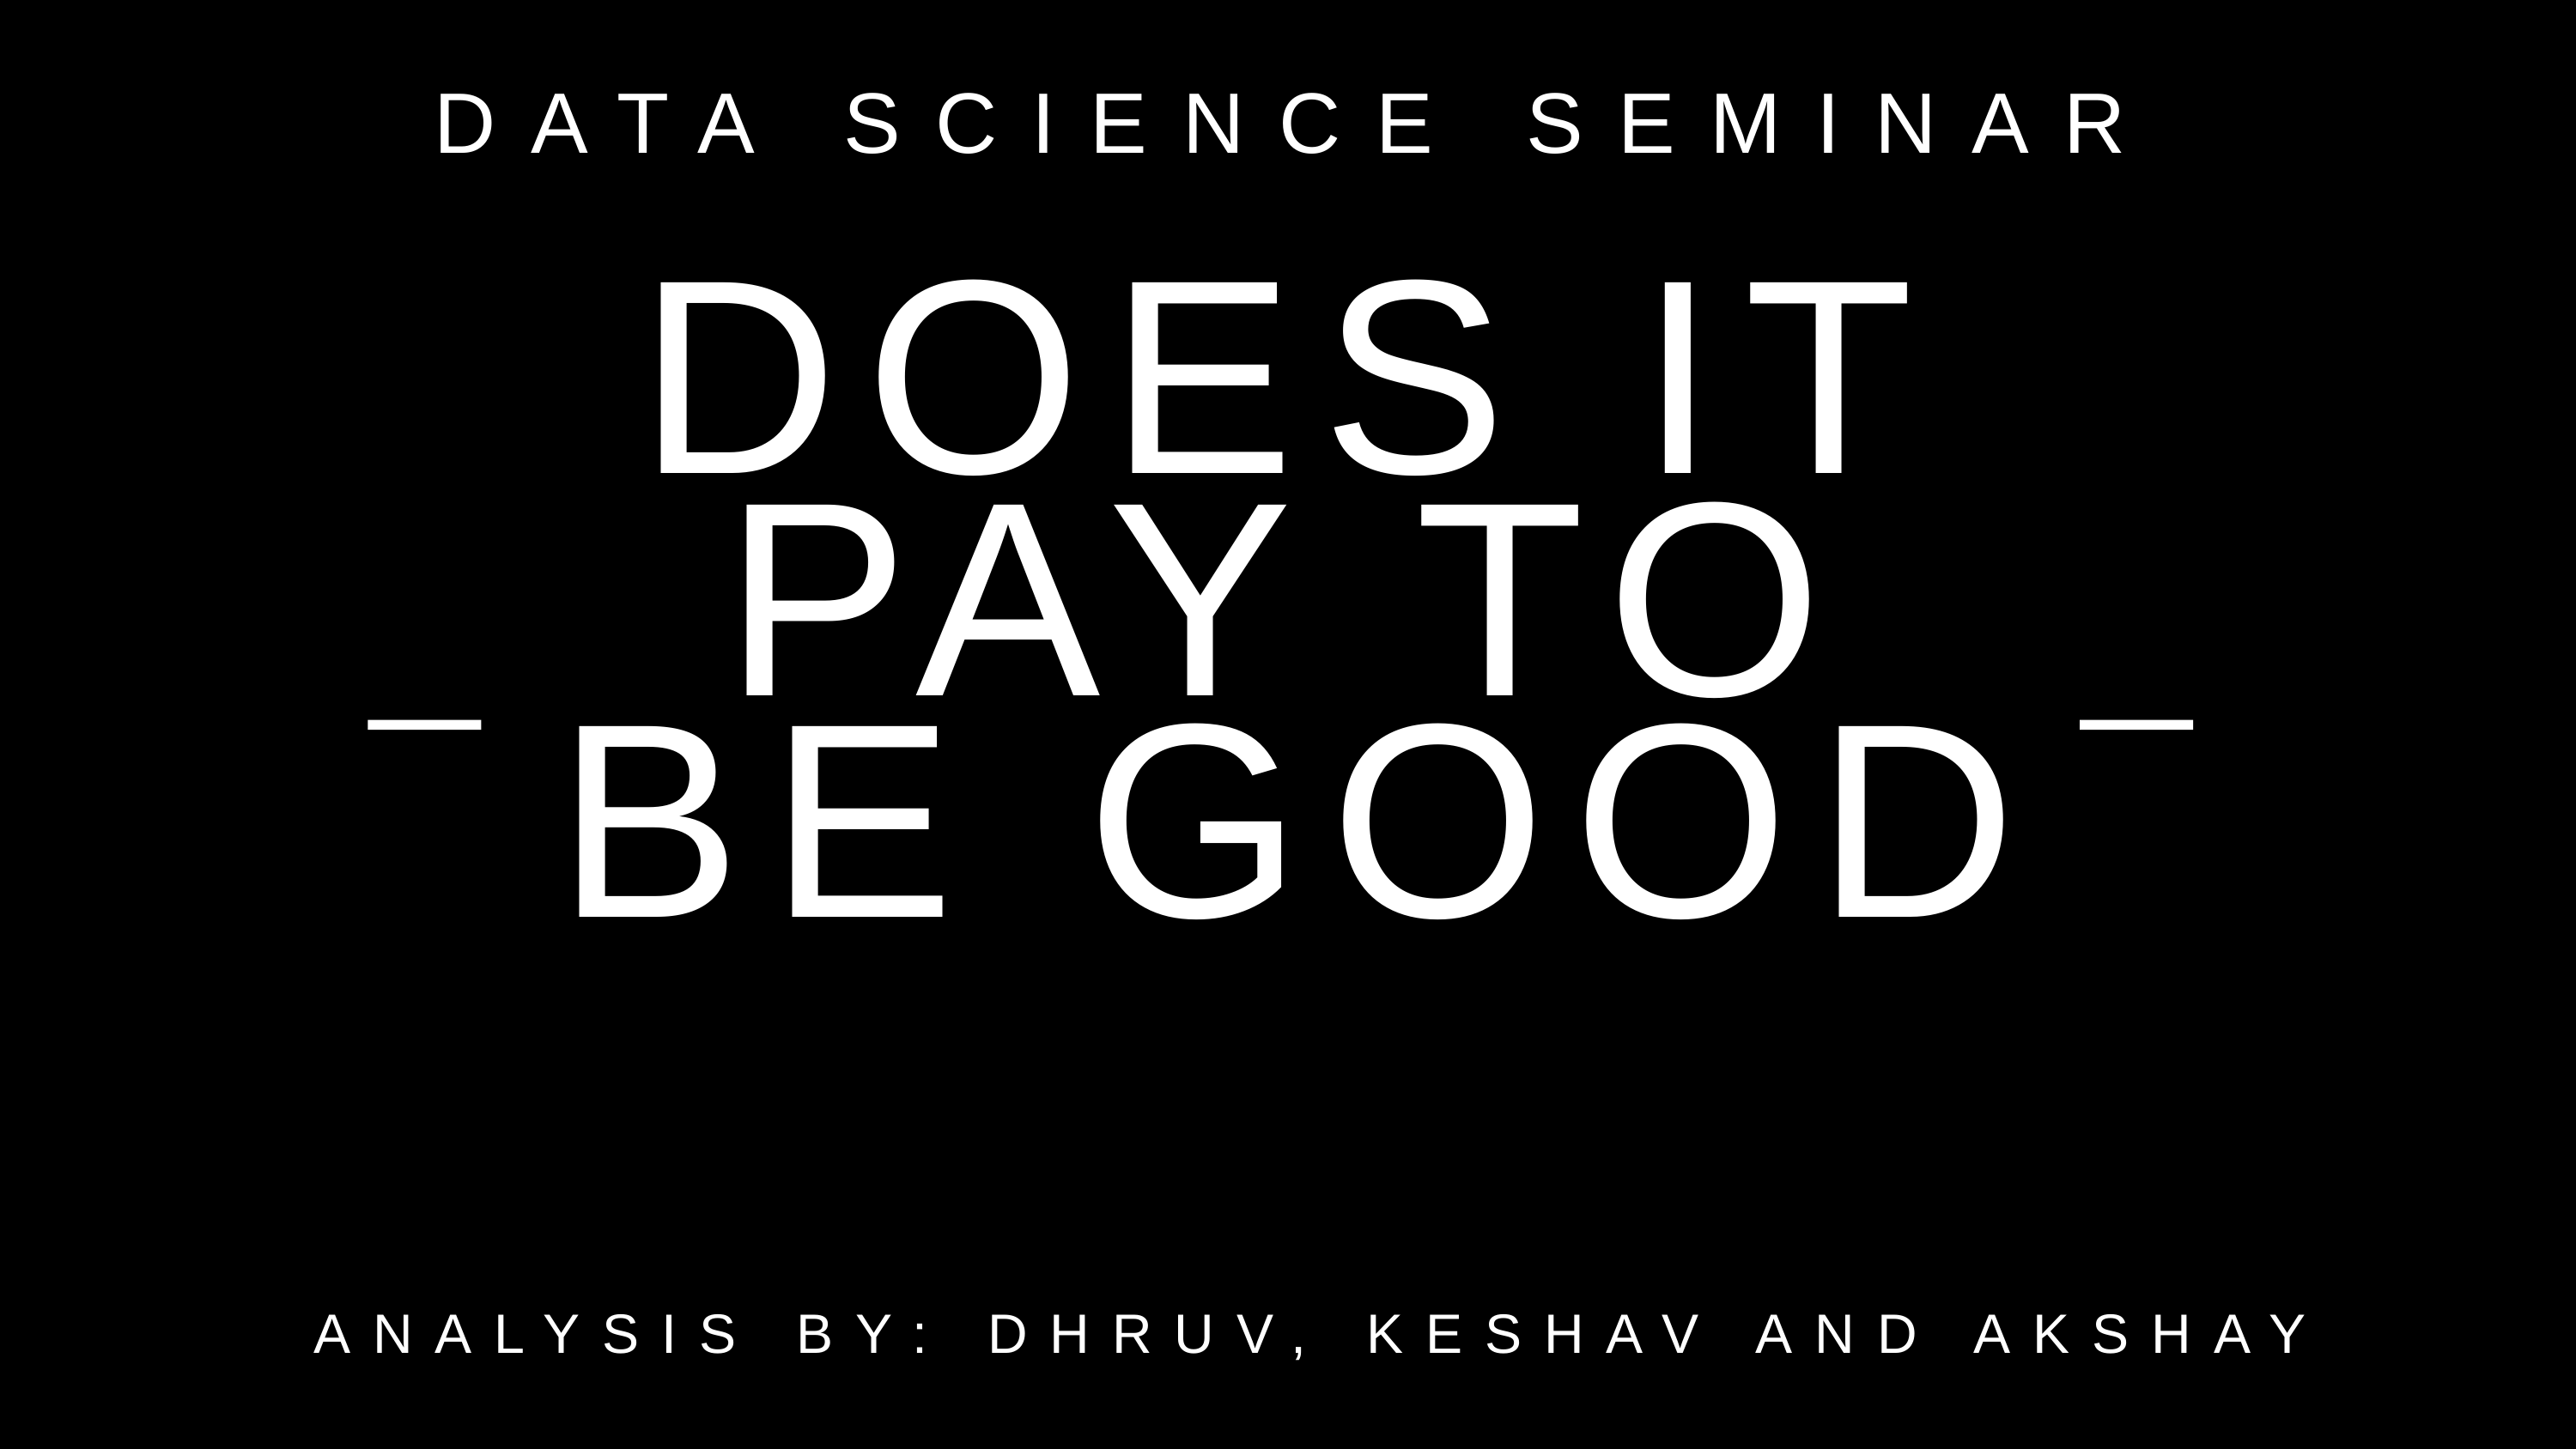

DATA SCIENCE SEMINAR
DOES IT PAY TO BE GOOD

ANALYSIS BY: DHRUV, KESHAV AND AKSHAY